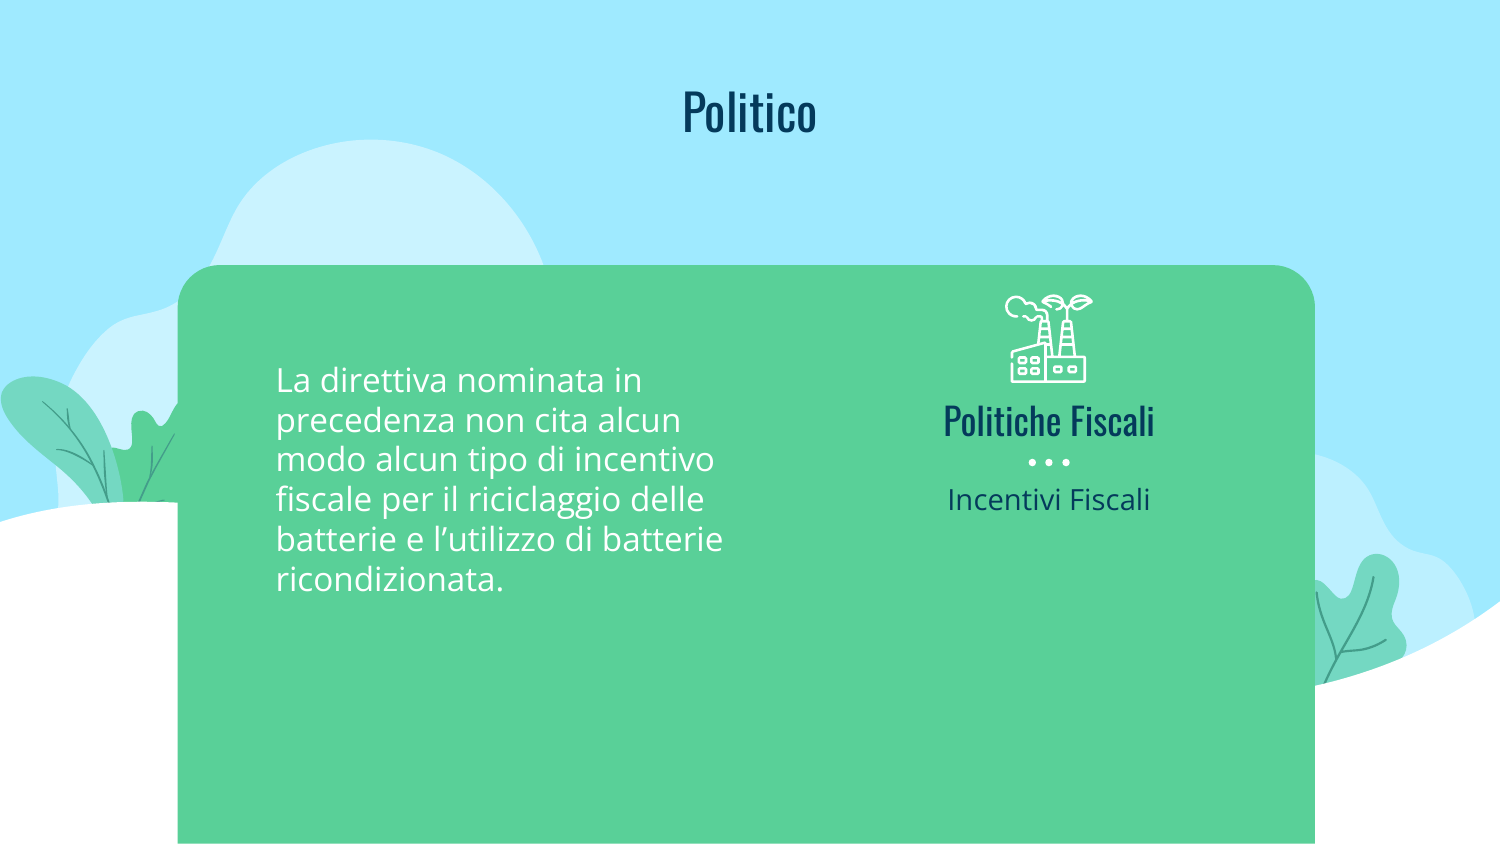

Politico

La direttiva nominata in precedenza non cita alcun modo alcun tipo di incentivo fiscale per il riciclaggio delle batterie e l’utilizzo di batterie ricondizionata.
Legale
Sociale

Economico

Tecnologico

Ambientale

Politiche Fiscali

Incentivi Fiscali

Regolamenti Ambientali

Smaltimento delle batterie
Direttive 2006/66/CE
Legislazione Italiana